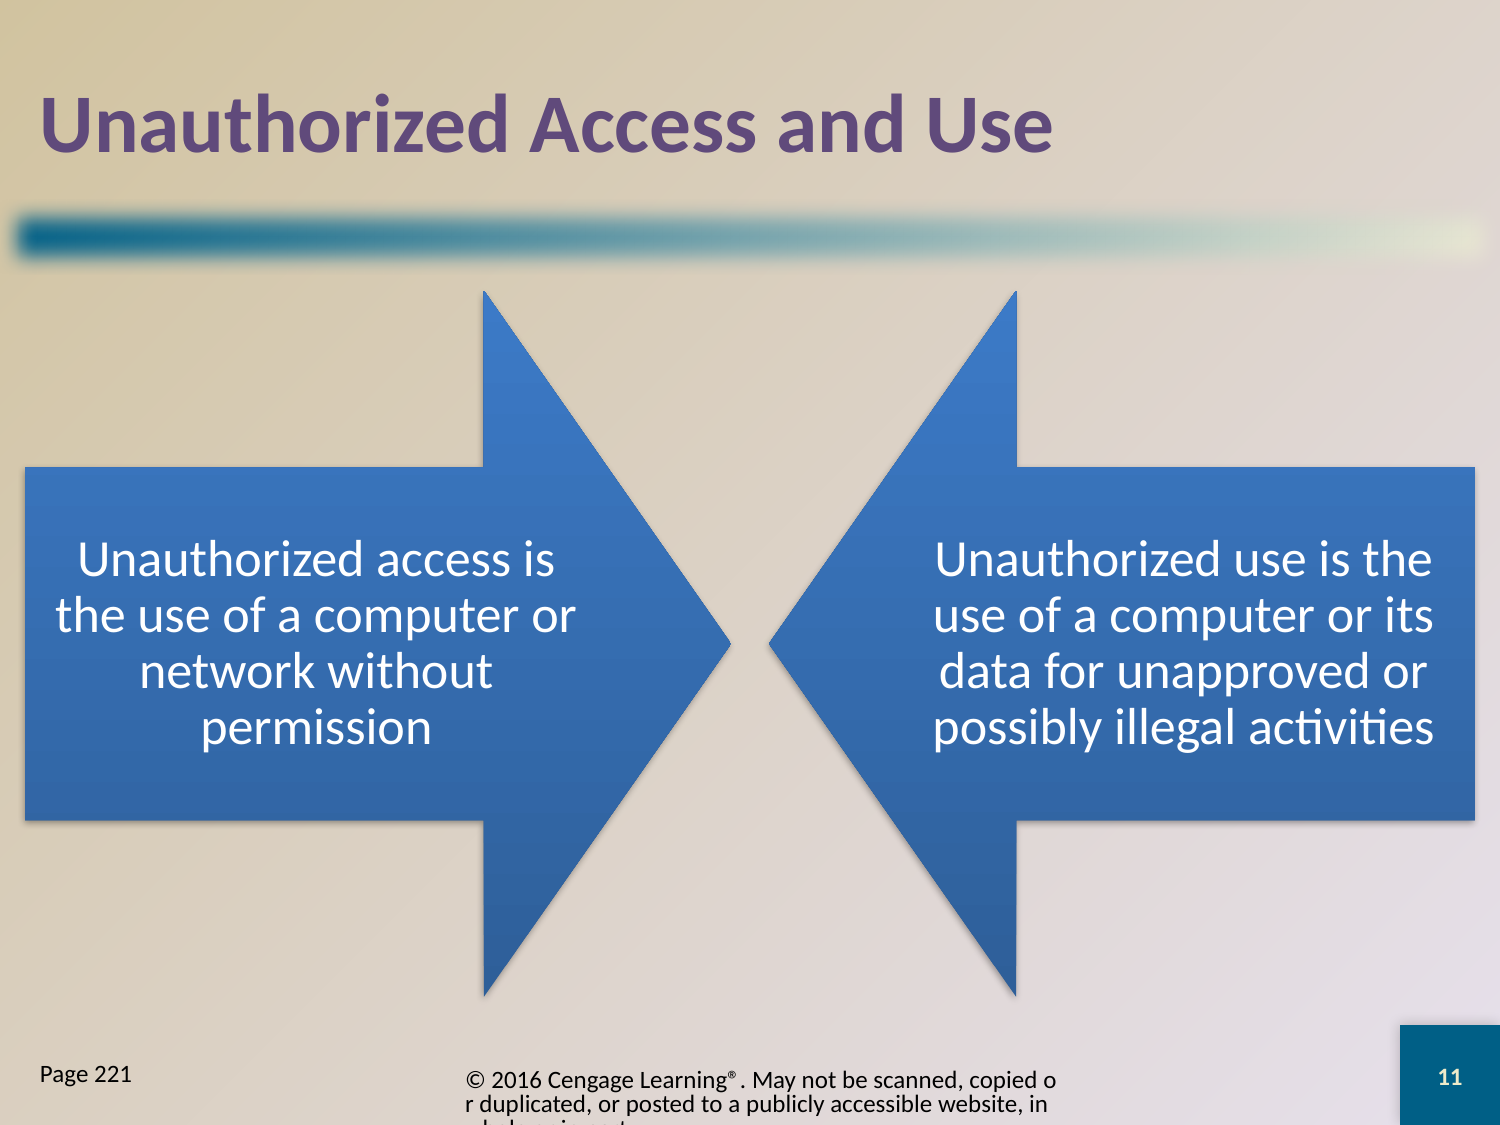

# Unauthorized Access and Use
Unauthorized access is the use of a computer or network without permission
Unauthorized use is the use of a computer or its data for unapproved or possibly illegal activities
11
© 2016 Cengage Learning®. May not be scanned, copied or duplicated, or posted to a publicly accessible website, in whole or in part.
Page 221